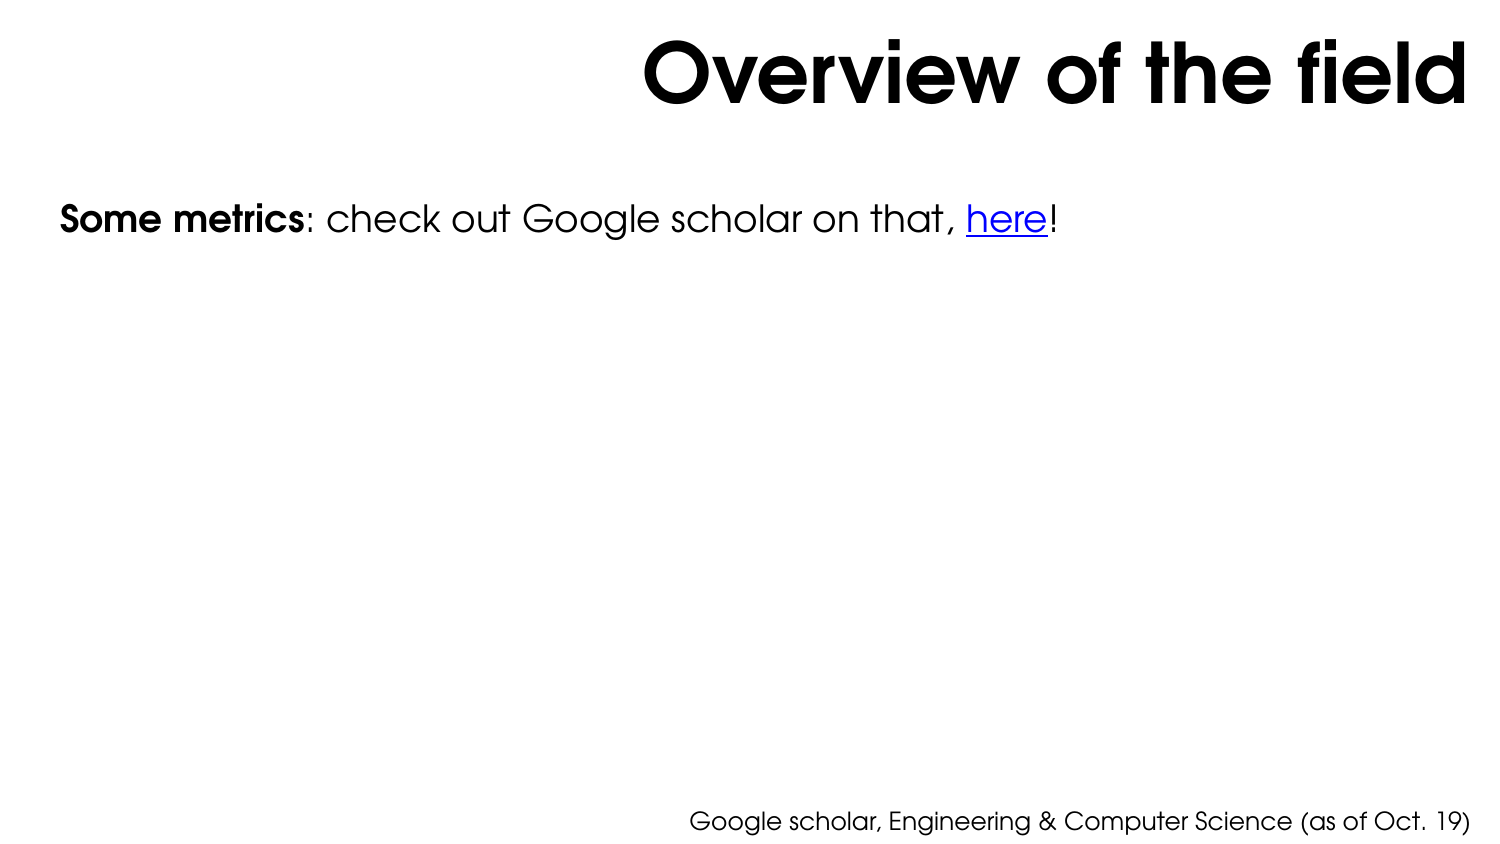

Overview of the field
Some metrics: check out Google scholar on that, here!
Google scholar, Engineering & Computer Science (as of Oct. 19)